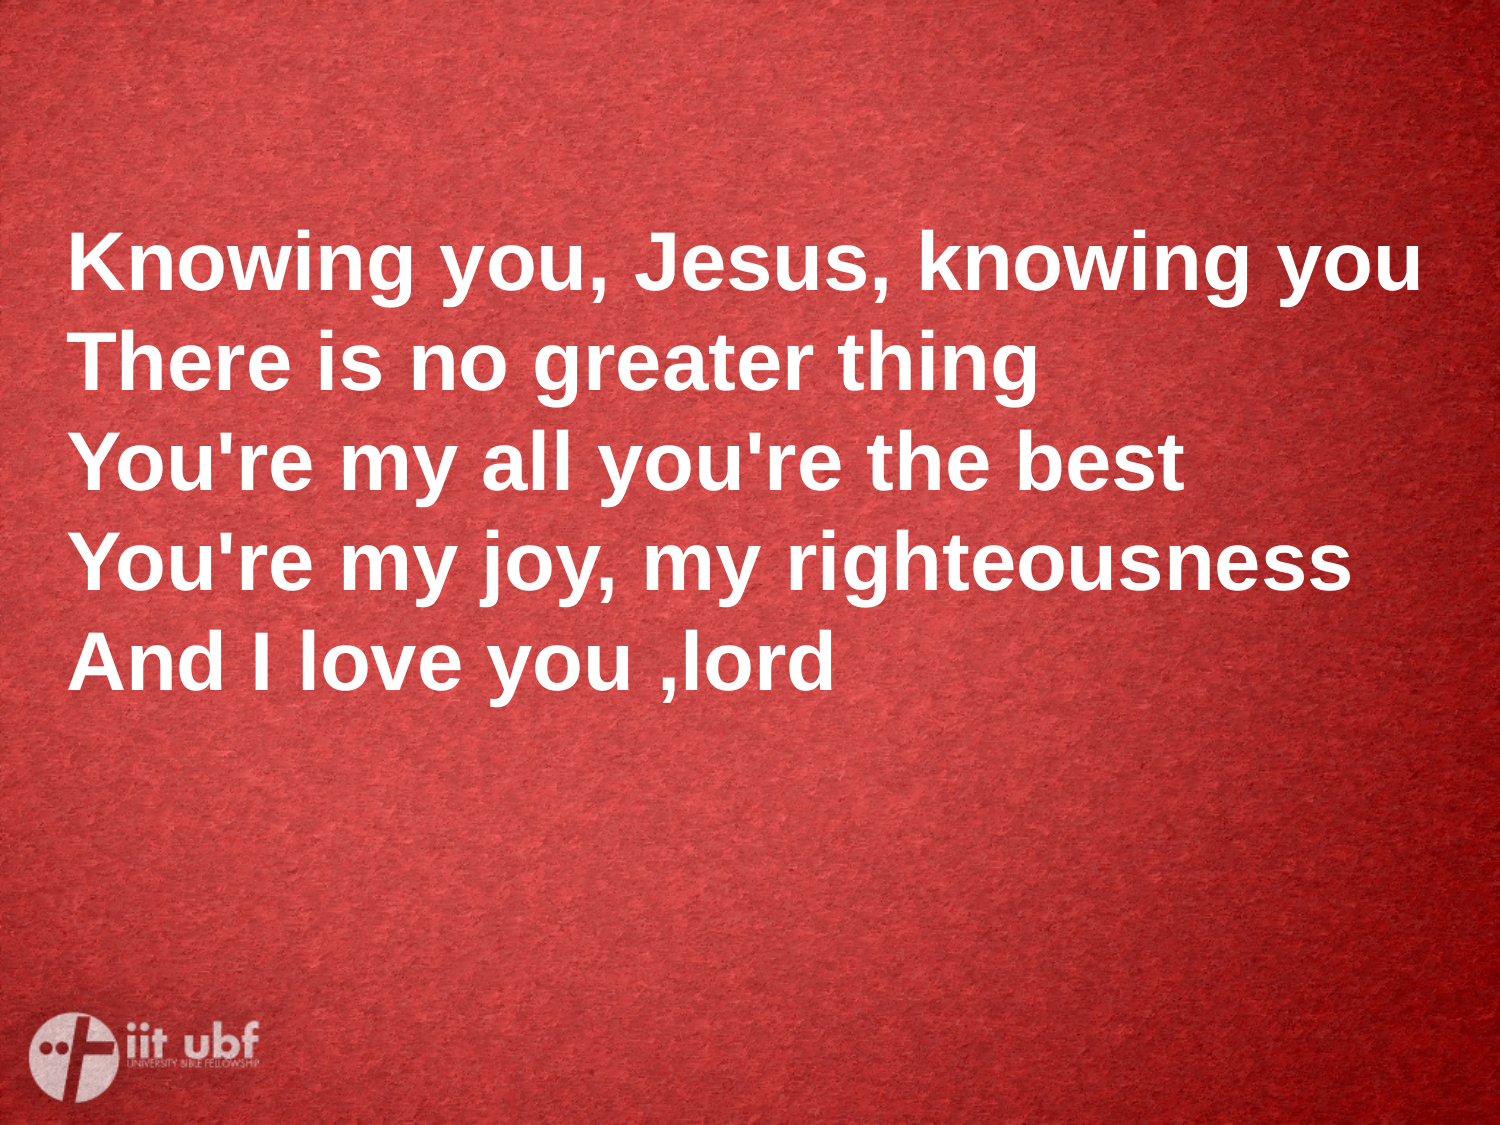

Knowing you, Jesus, knowing you
There is no greater thing
You're my all you're the best
You're my joy, my righteousness
And I love you ,lord